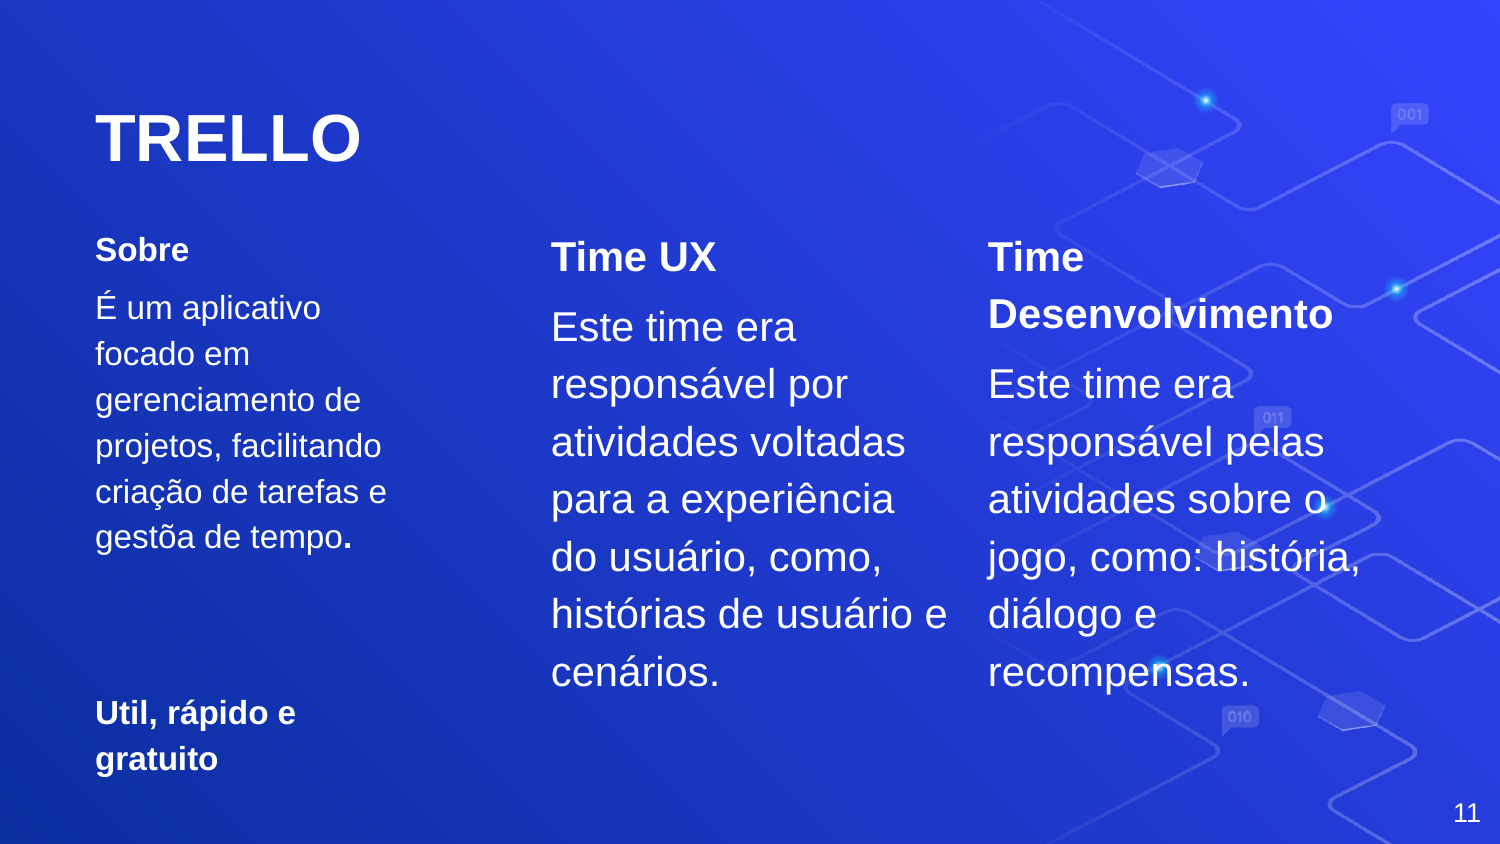

# TRELLO
Sobre
É um aplicativo focado em gerenciamento de projetos, facilitando criação de tarefas e gestõa de tempo.

Util, rápido e gratuito
Time UX
Este time era responsável por atividades voltadas para a experiência do usuário, como, histórias de usuário e cenários.

Time Desenvolvimento
Este time era responsável pelas atividades sobre o jogo, como: história, diálogo e recompensas.

11